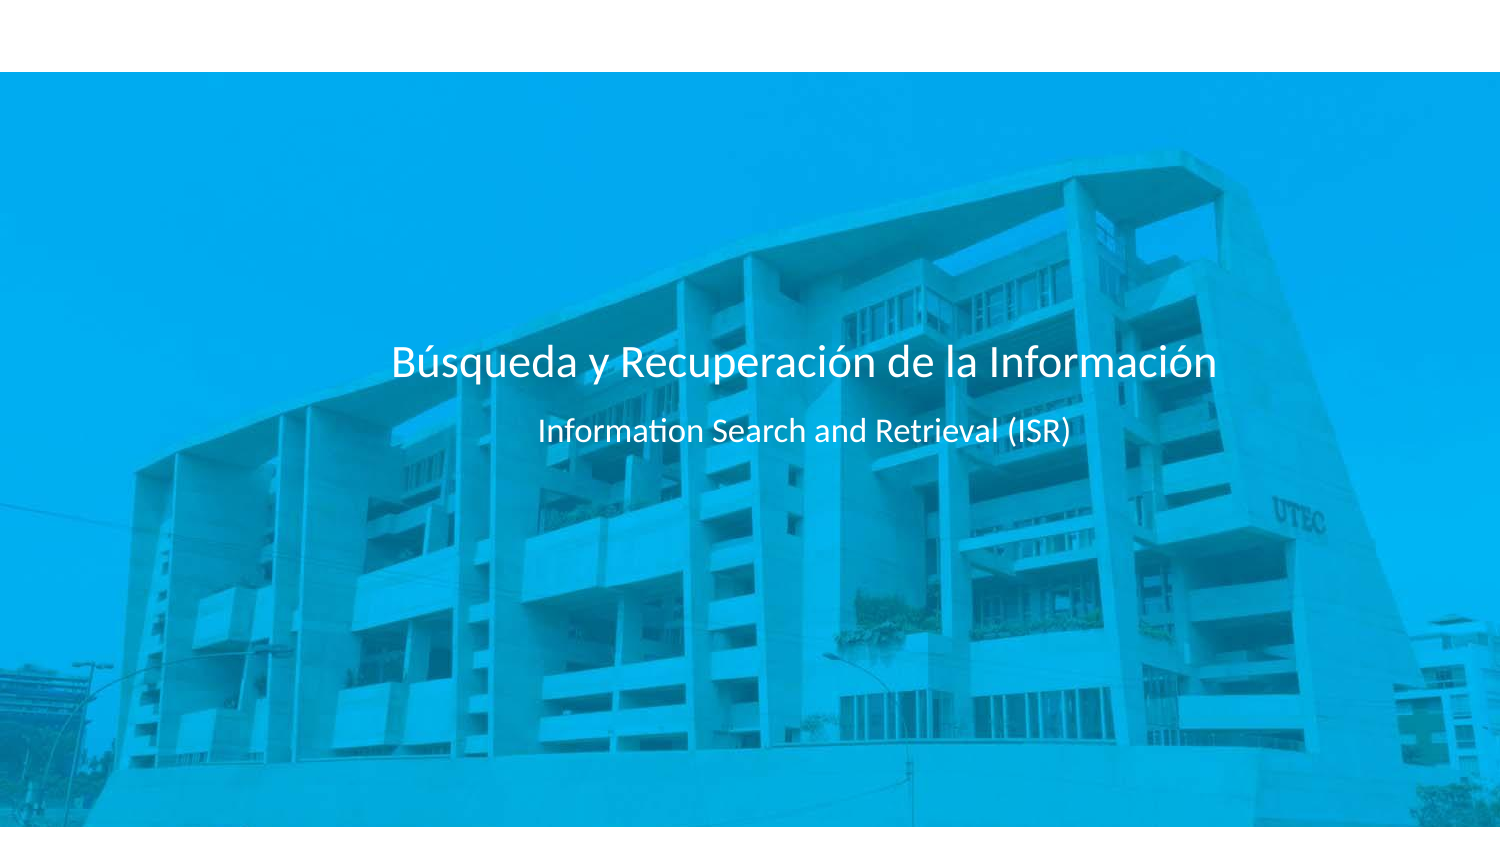

# Búsqueda y Recuperación de la Información Information Search and Retrieval (ISR)